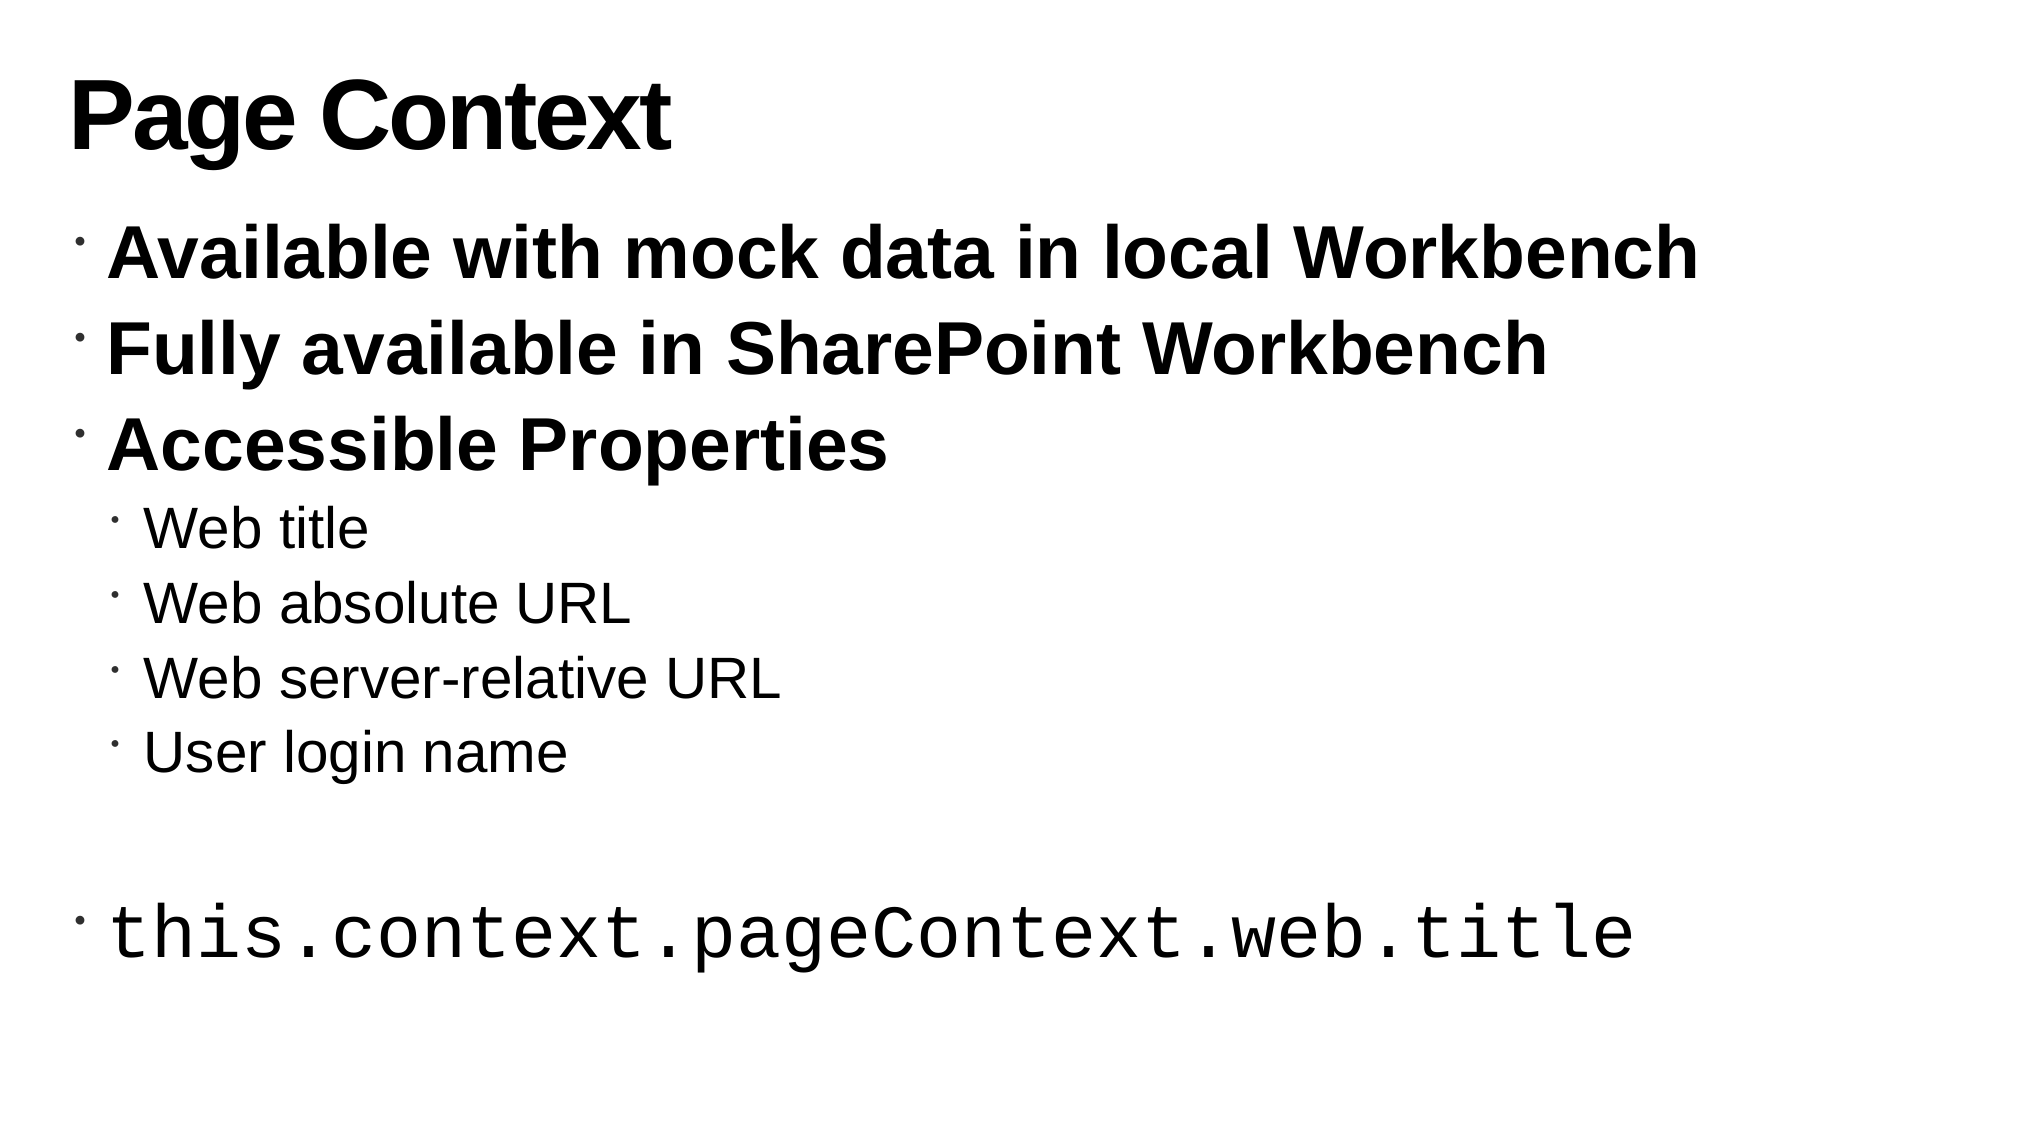

# Page Context
Available with mock data in local Workbench
Fully available in SharePoint Workbench
Accessible Properties
Web title
Web absolute URL
Web server-relative URL
User login name

this.context.pageContext.web.title